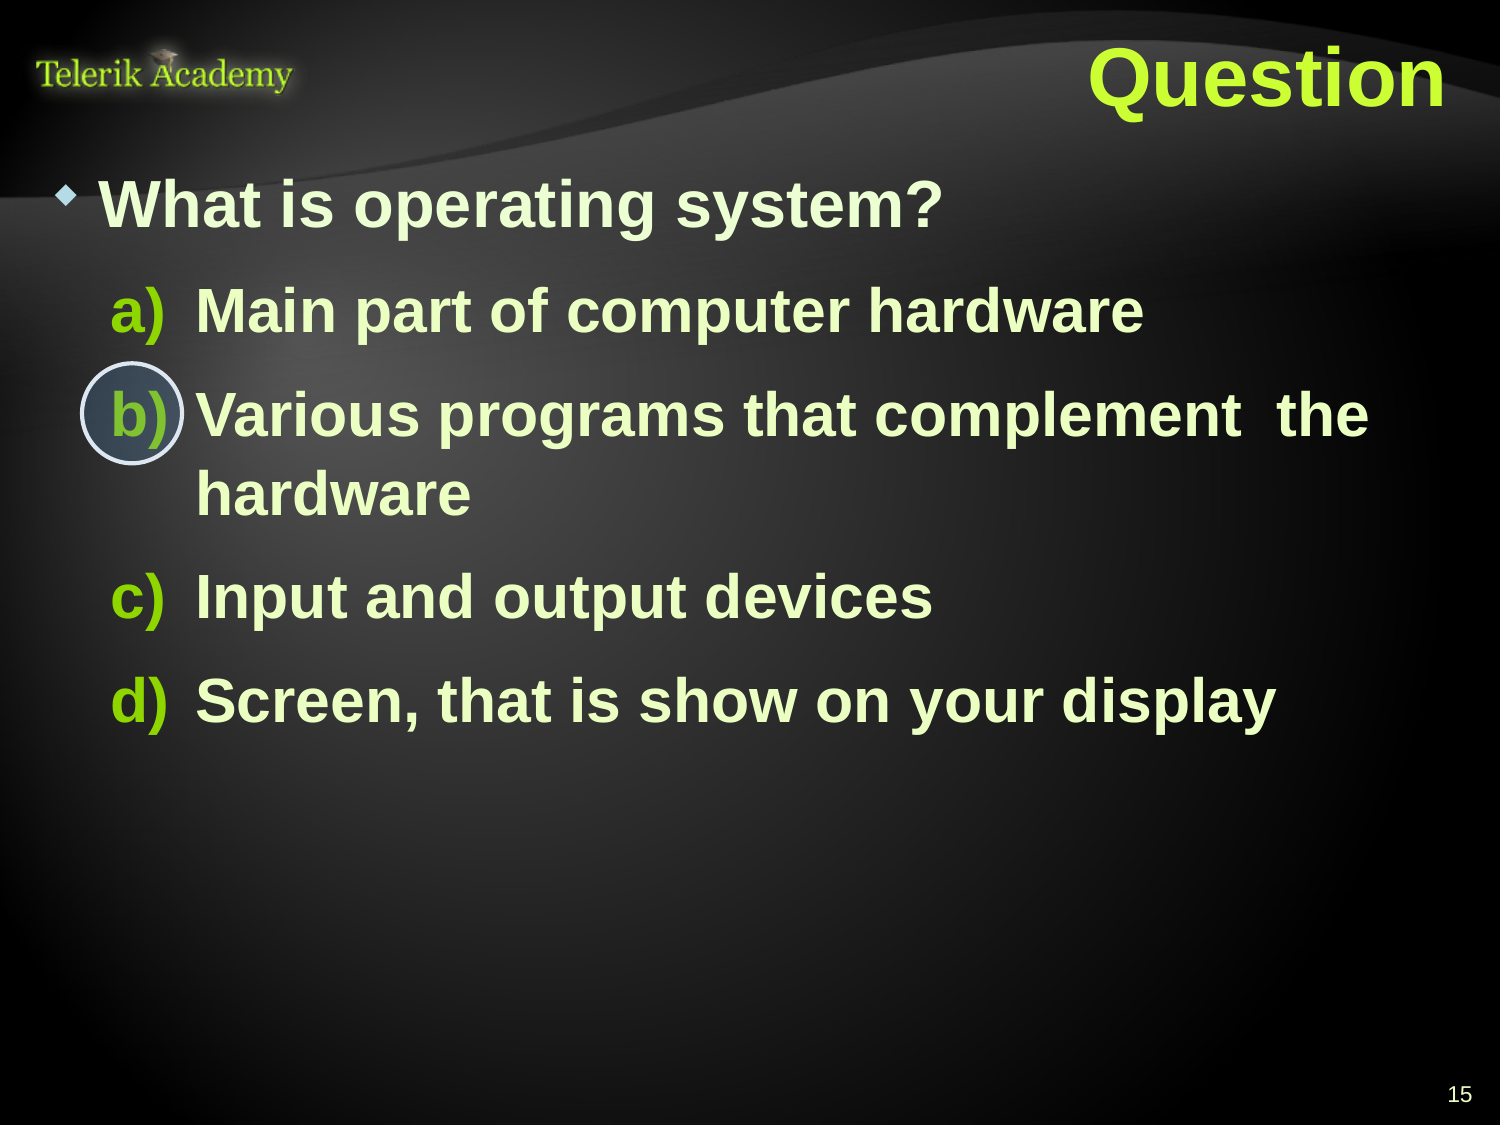

# Question
What is operating system?
Main part of computer hardware
Various programs that complement  the hardware
Input and output devices
Screen, that is show on your display

15